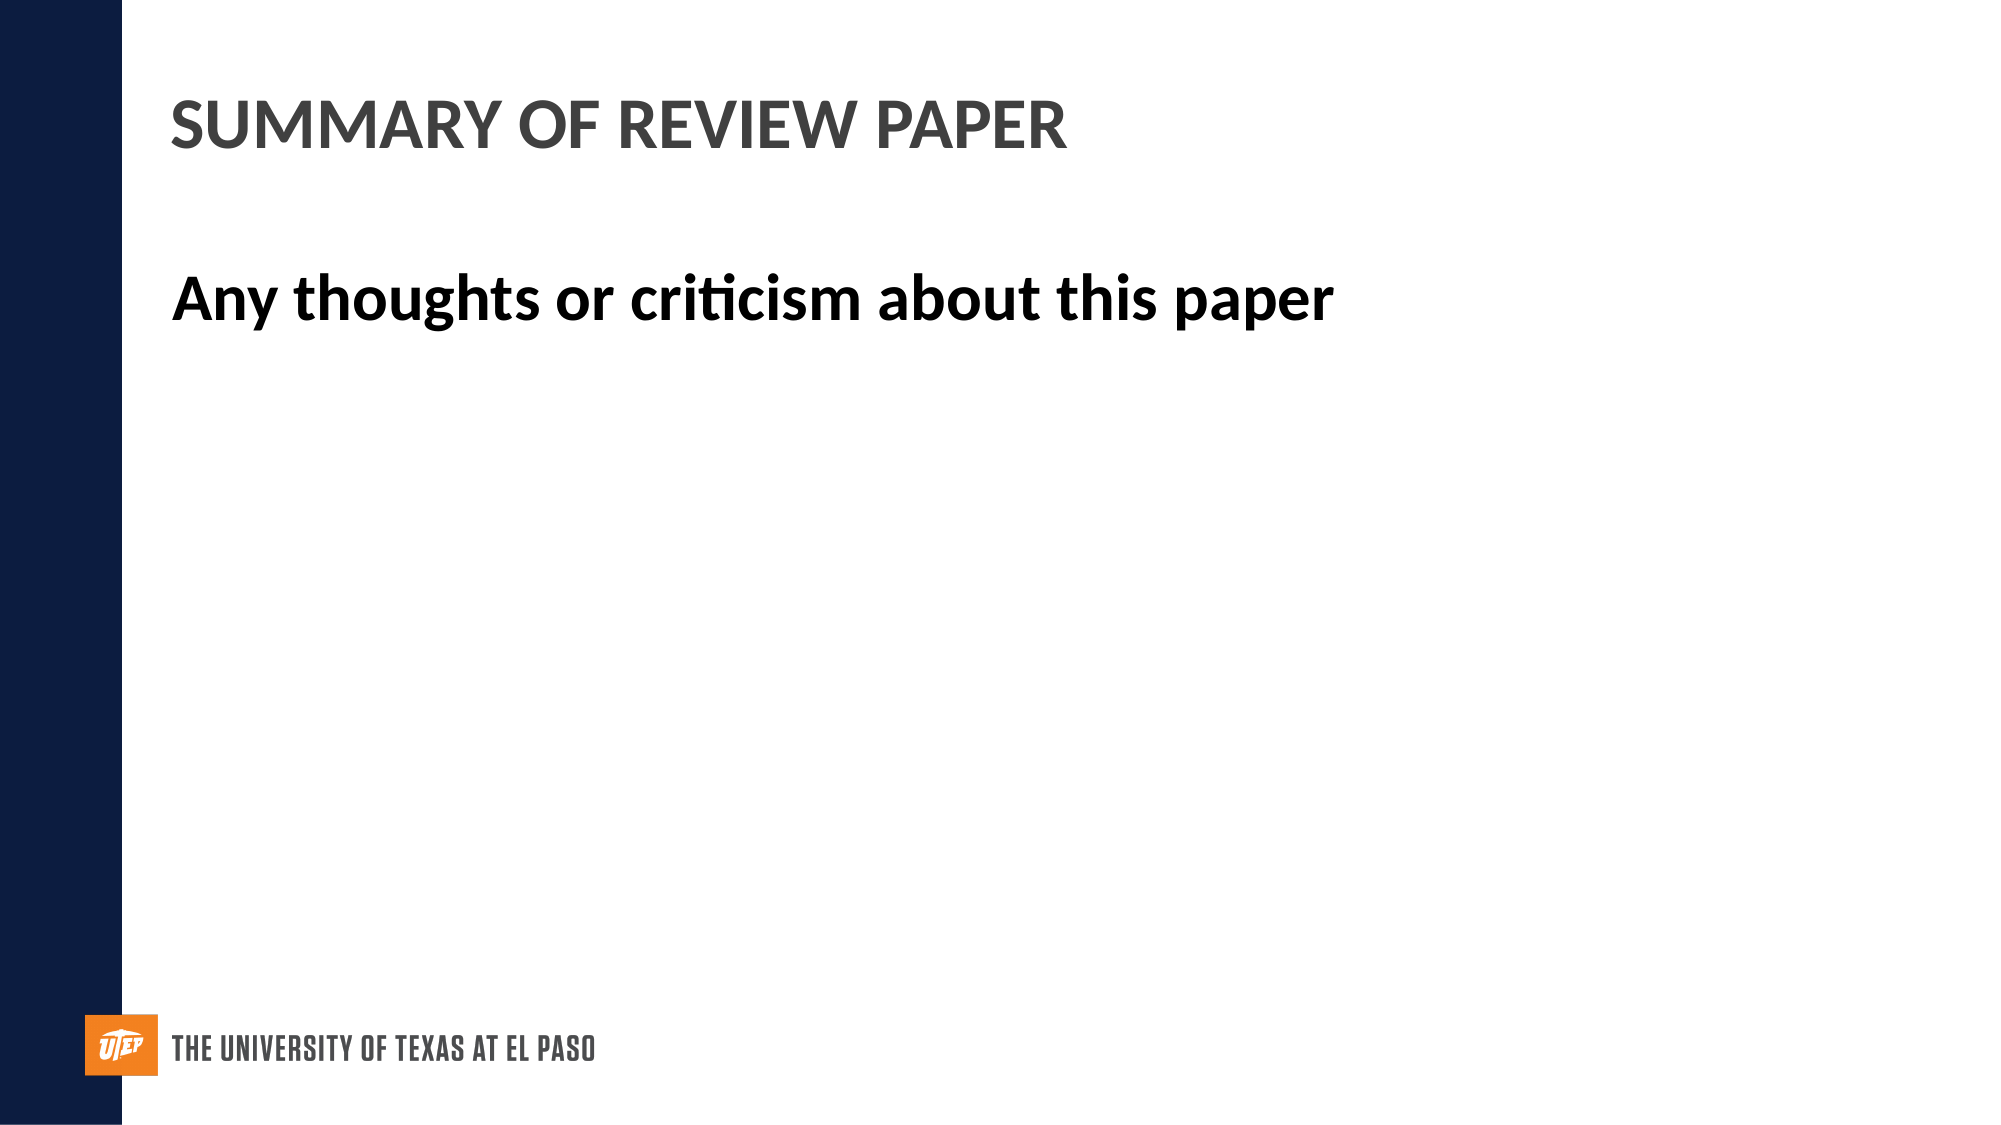

SUMMARY OF REVIEW PAPER
Any thoughts or criticism about this paper